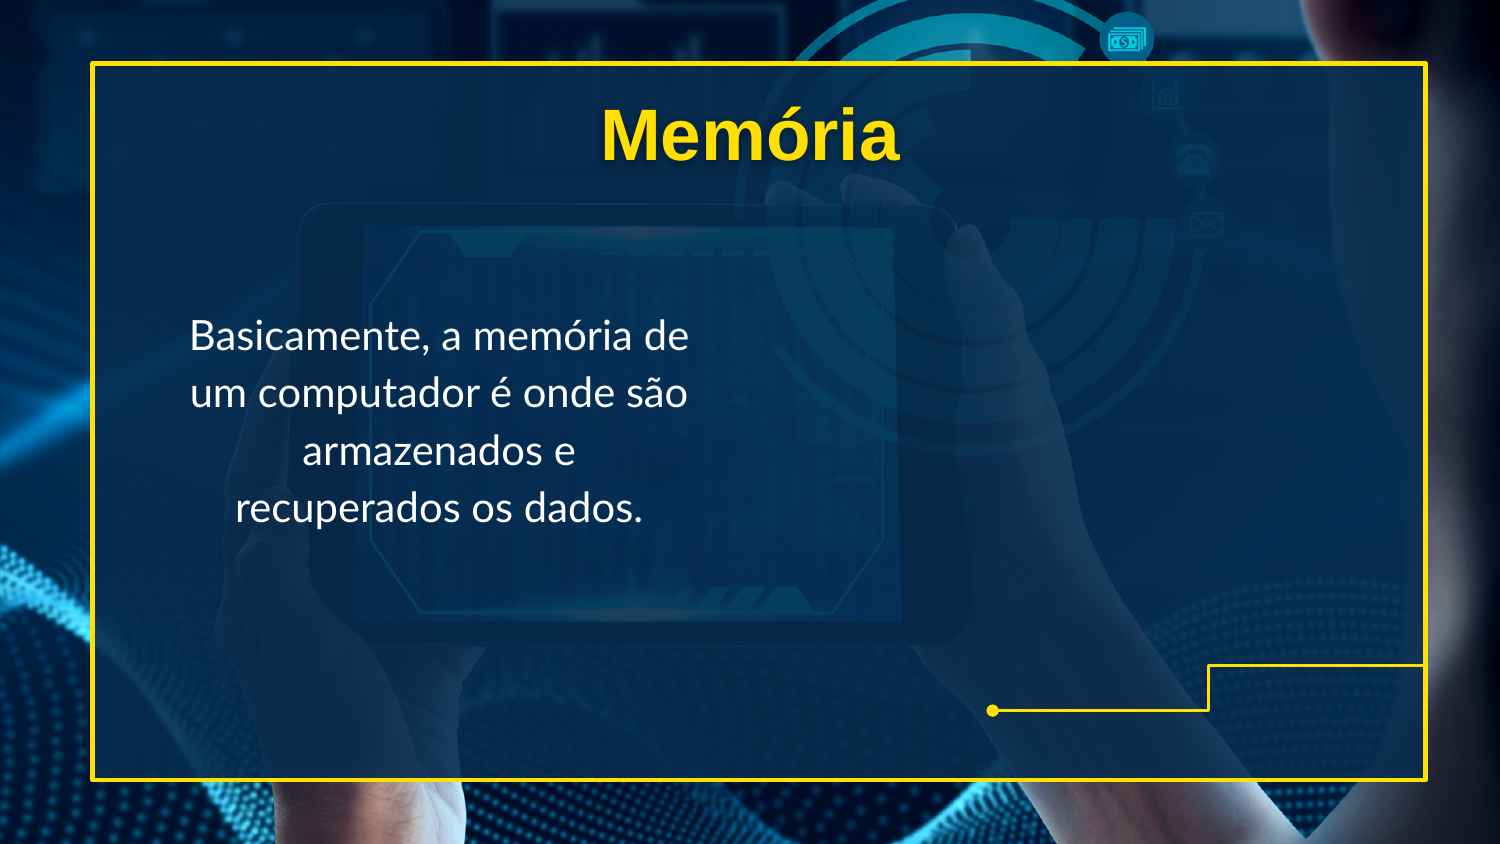

# Memória
Basicamente, a memória de um computador é onde são armazenados e recuperados os dados.